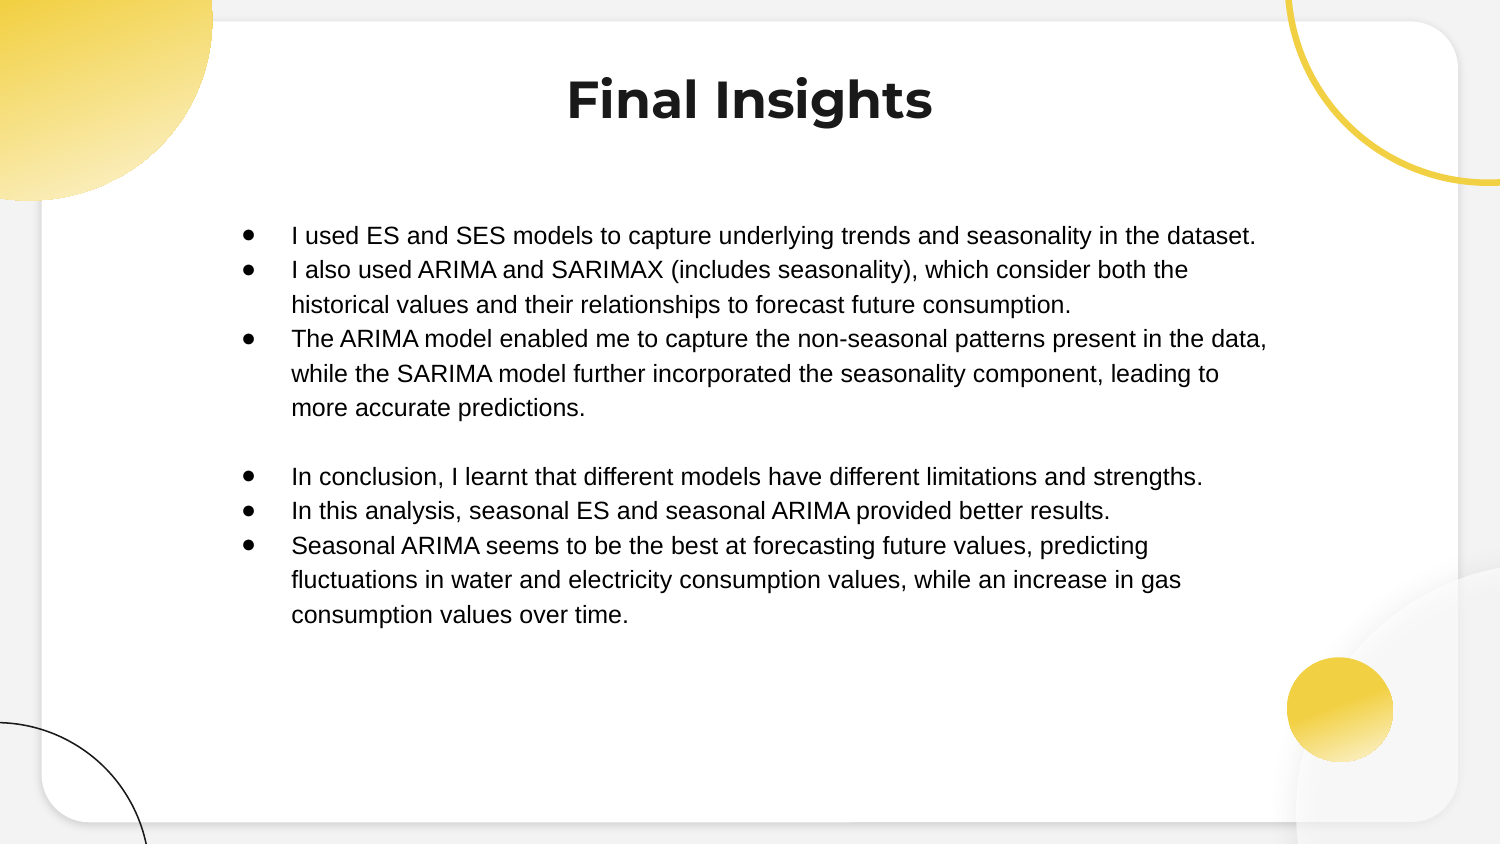

# Final Insights
I used ES and SES models to capture underlying trends and seasonality in the dataset.
I also used ARIMA and SARIMAX (includes seasonality), which consider both the historical values and their relationships to forecast future consumption.
The ARIMA model enabled me to capture the non-seasonal patterns present in the data, while the SARIMA model further incorporated the seasonality component, leading to more accurate predictions.

In conclusion, I learnt that different models have different limitations and strengths.
In this analysis, seasonal ES and seasonal ARIMA provided better results.
Seasonal ARIMA seems to be the best at forecasting future values, predicting fluctuations in water and electricity consumption values, while an increase in gas consumption values over time.